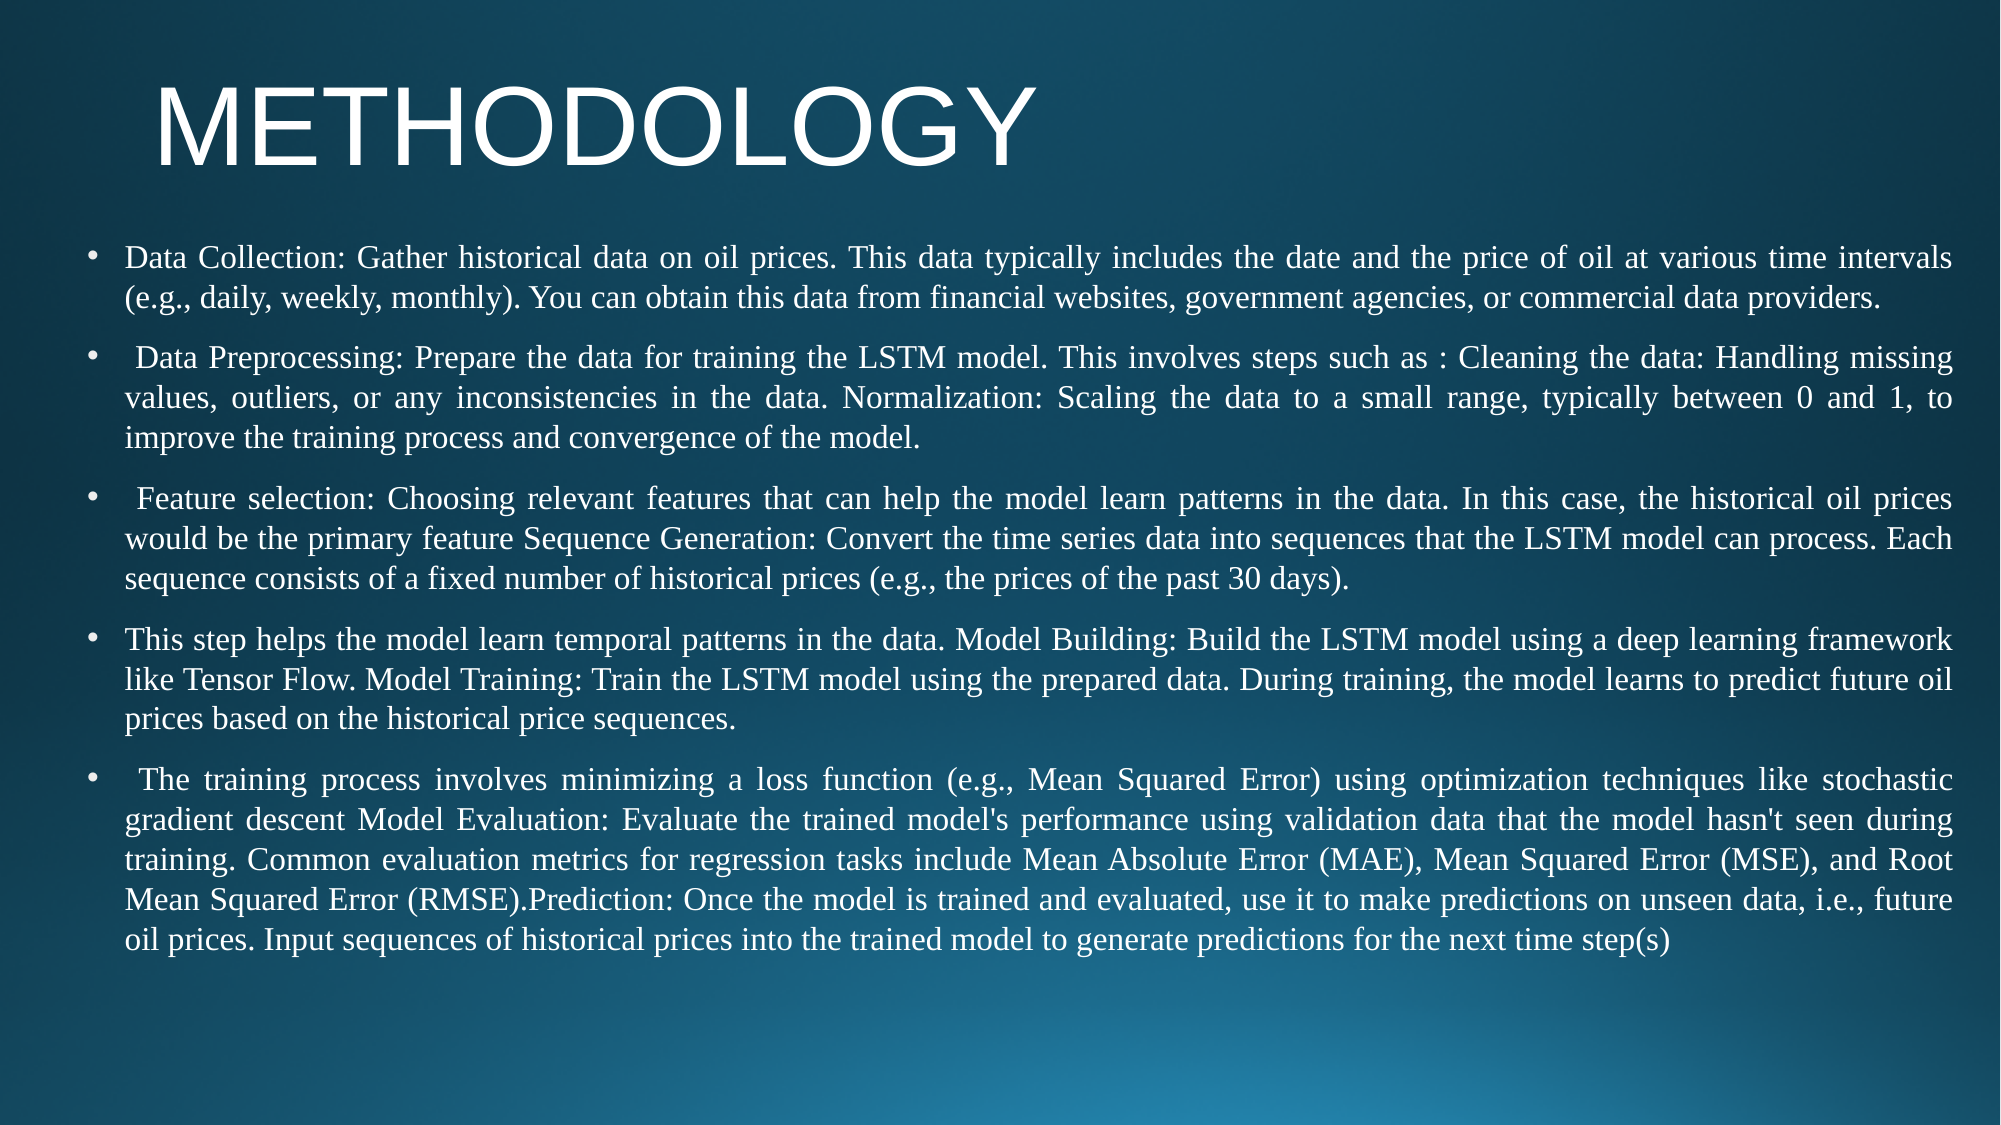

# METHODOLOGY
Data Collection: Gather historical data on oil prices. This data typically includes the date and the price of oil at various time intervals (e.g., daily, weekly, monthly). You can obtain this data from financial websites, government agencies, or commercial data providers.
 Data Preprocessing: Prepare the data for training the LSTM model. This involves steps such as : Cleaning the data: Handling missing values, outliers, or any inconsistencies in the data. Normalization: Scaling the data to a small range, typically between 0 and 1, to improve the training process and convergence of the model.
 Feature selection: Choosing relevant features that can help the model learn patterns in the data. In this case, the historical oil prices would be the primary feature Sequence Generation: Convert the time series data into sequences that the LSTM model can process. Each sequence consists of a fixed number of historical prices (e.g., the prices of the past 30 days).
This step helps the model learn temporal patterns in the data. Model Building: Build the LSTM model using a deep learning framework like Tensor Flow. Model Training: Train the LSTM model using the prepared data. During training, the model learns to predict future oil prices based on the historical price sequences.
 The training process involves minimizing a loss function (e.g., Mean Squared Error) using optimization techniques like stochastic gradient descent Model Evaluation: Evaluate the trained model's performance using validation data that the model hasn't seen during training. Common evaluation metrics for regression tasks include Mean Absolute Error (MAE), Mean Squared Error (MSE), and Root Mean Squared Error (RMSE).Prediction: Once the model is trained and evaluated, use it to make predictions on unseen data, i.e., future oil prices. Input sequences of historical prices into the trained model to generate predictions for the next time step(s)